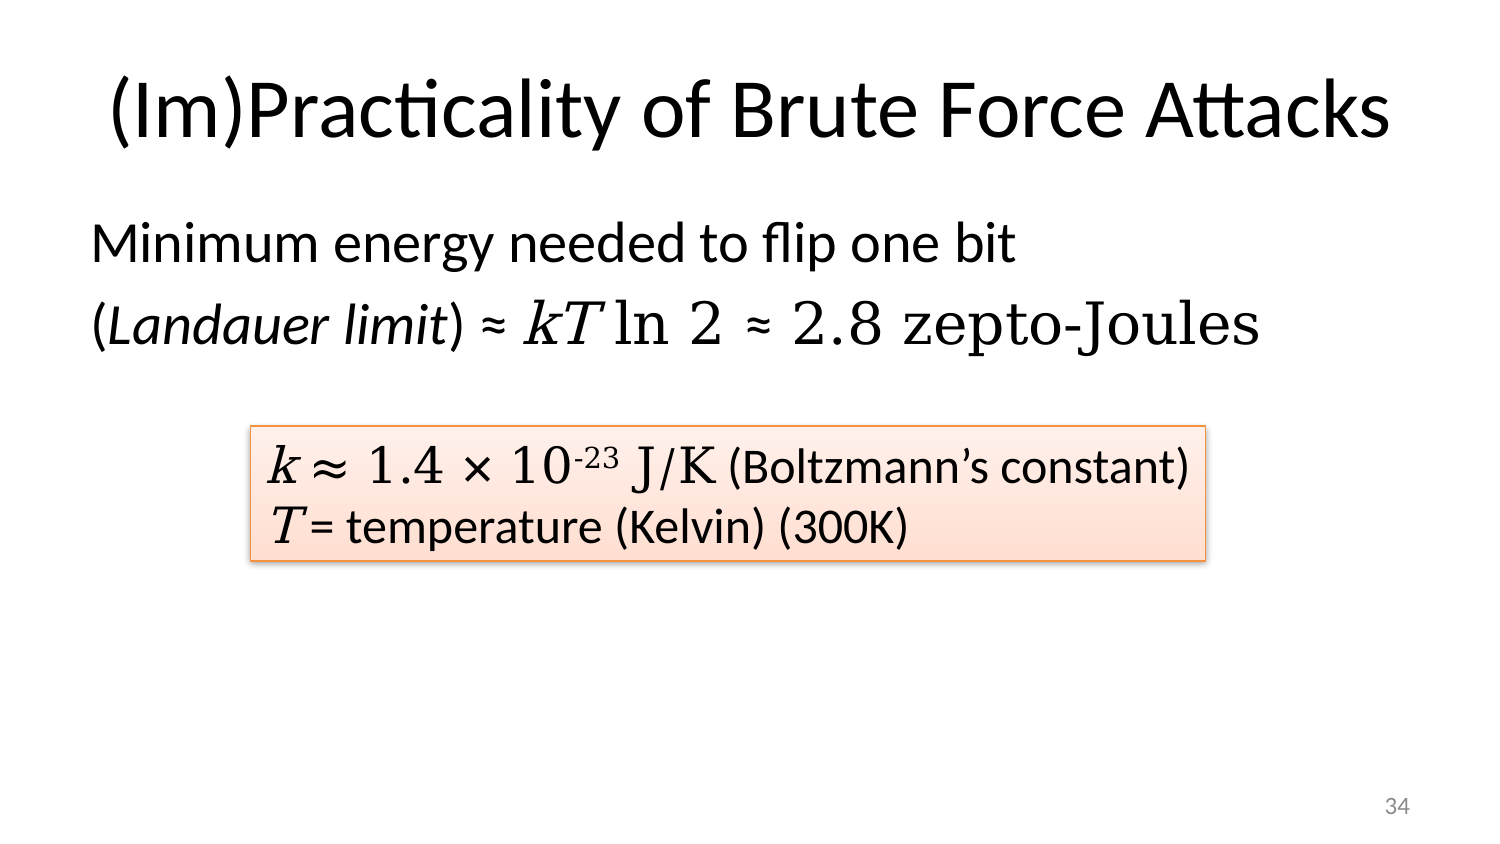

# (Im)Practicality of Brute Force Attacks
Minimum energy needed to flip one bit
(Landauer limit) ≈ kT ln 2 ≈ 2.8 zepto-Joules
k ≈ 1.4 × 10-23 J/K (Boltzmann’s constant)
T = temperature (Kelvin) (300K)
34